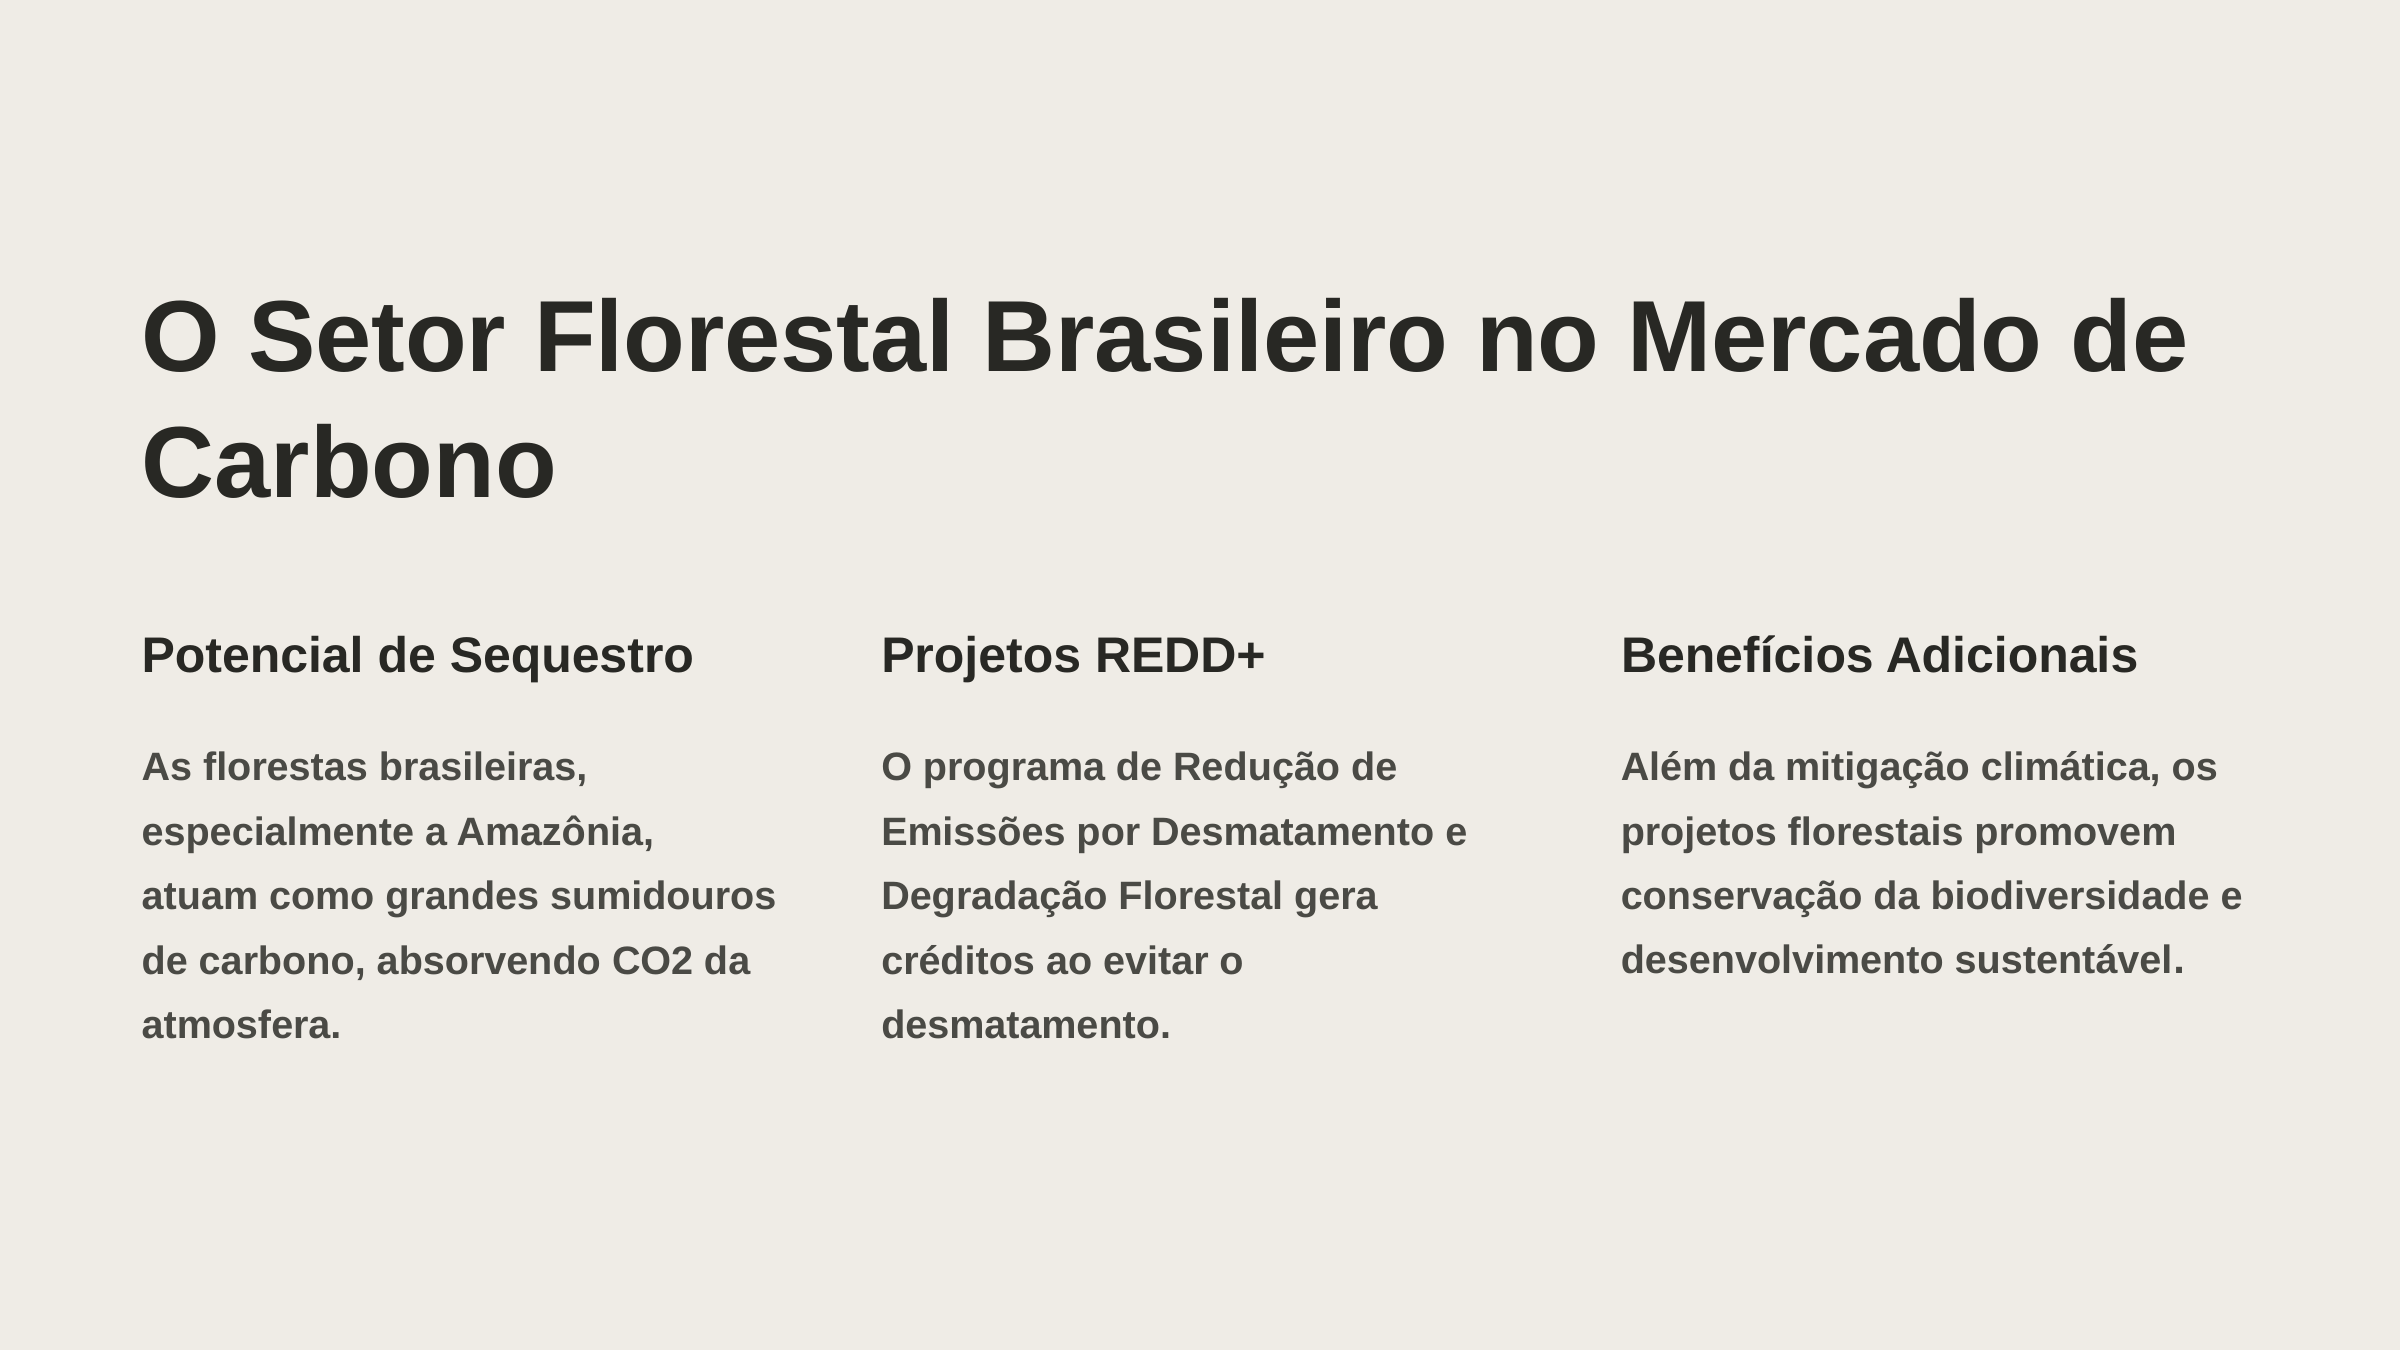

O Setor Florestal Brasileiro no Mercado de Carbono
Potencial de Sequestro
Projetos REDD+
Benefícios Adicionais
As florestas brasileiras, especialmente a Amazônia, atuam como grandes sumidouros de carbono, absorvendo CO2 da atmosfera.
O programa de Redução de Emissões por Desmatamento e Degradação Florestal gera créditos ao evitar o desmatamento.
Além da mitigação climática, os projetos florestais promovem conservação da biodiversidade e desenvolvimento sustentável.